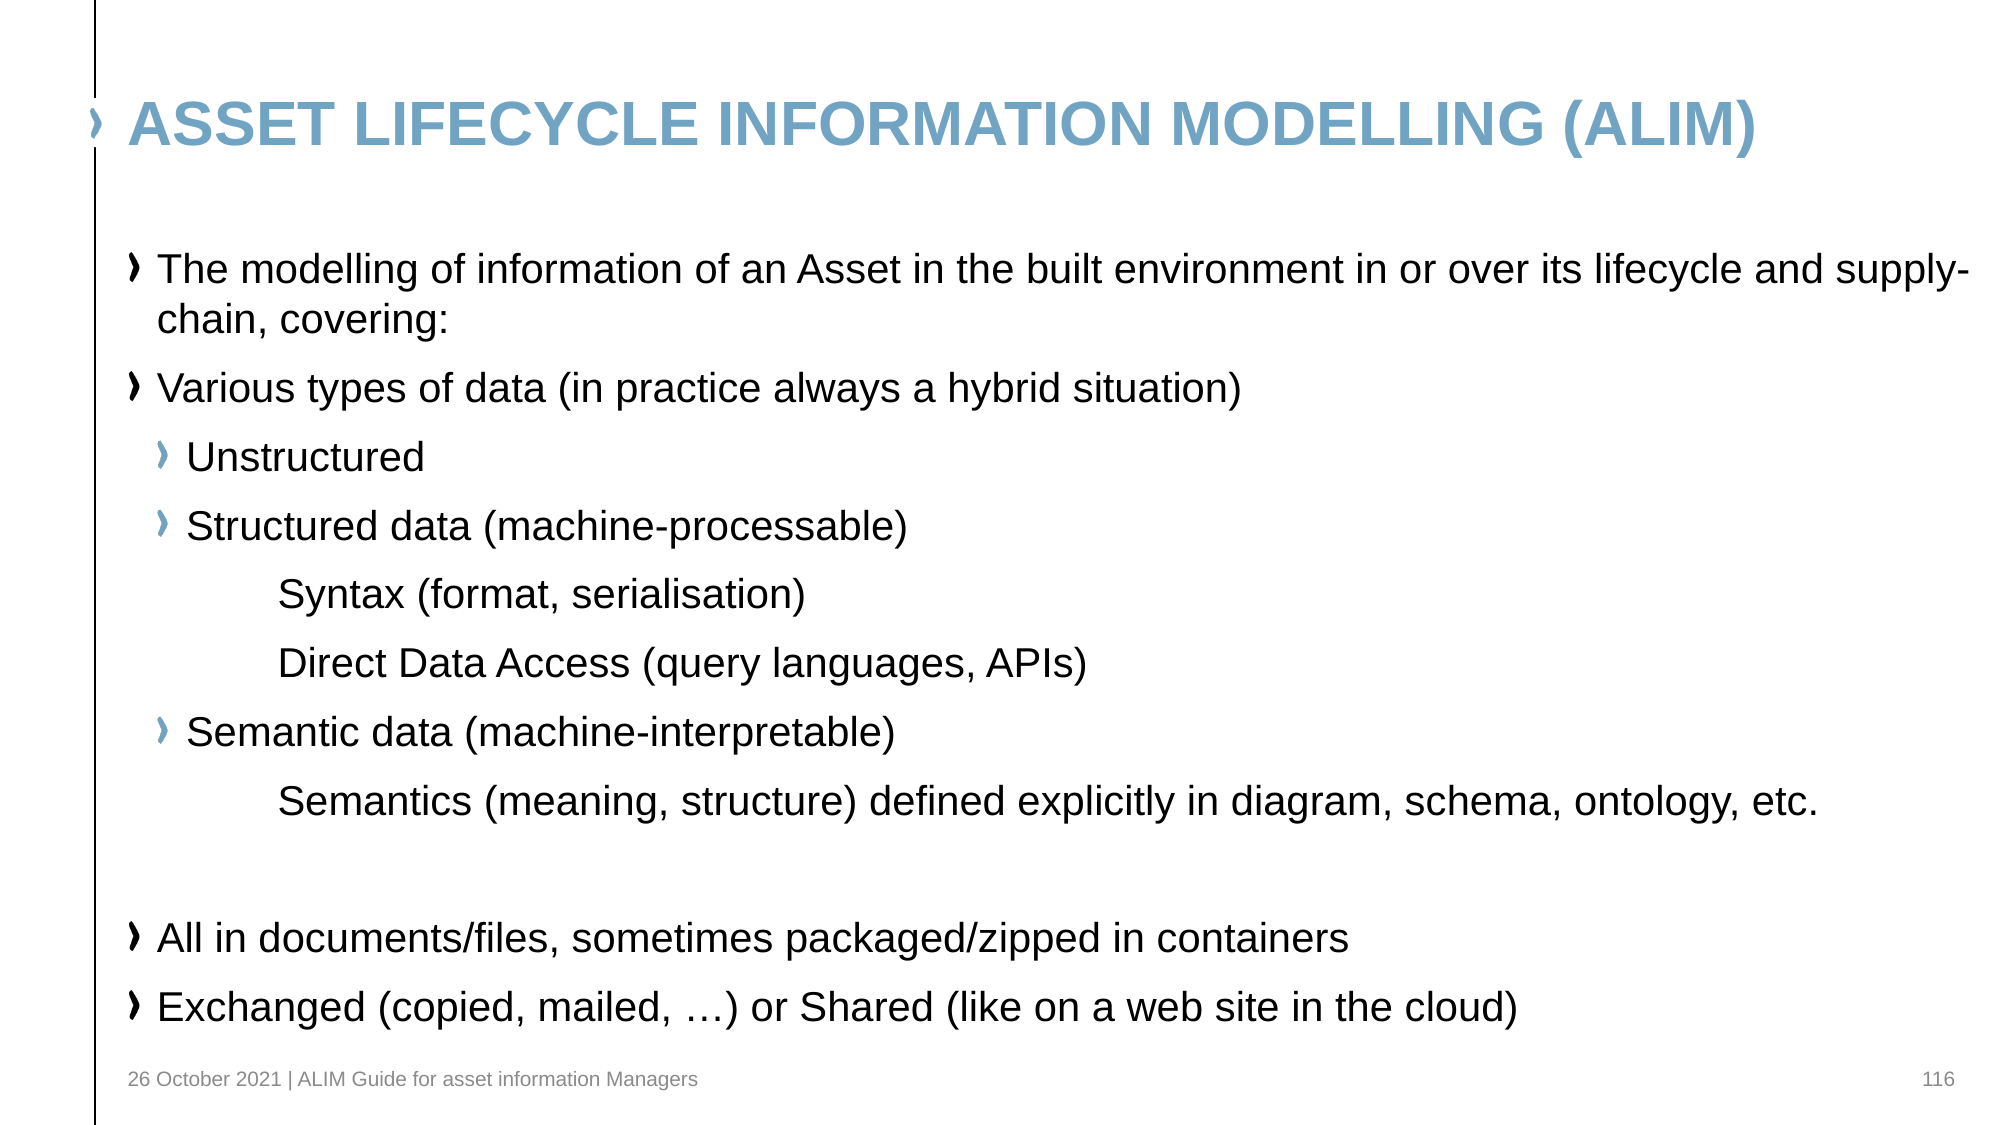

# asset lifecycle information modelling (ALIM)
The modelling of information of an Asset in the built environment in or over its lifecycle and supply-chain, covering:
Various types of data (in practice always a hybrid situation)
Unstructured
Structured data (machine-processable)
	Syntax (format, serialisation)
	Direct Data Access (query languages, APIs)
Semantic data (machine-interpretable)
	Semantics (meaning, structure) defined explicitly in diagram, schema, ontology, etc.

All in documents/files, sometimes packaged/zipped in containers
Exchanged (copied, mailed, …) or Shared (like on a web site in the cloud)

26 October 2021 | ALIM Guide for asset information Managers

116